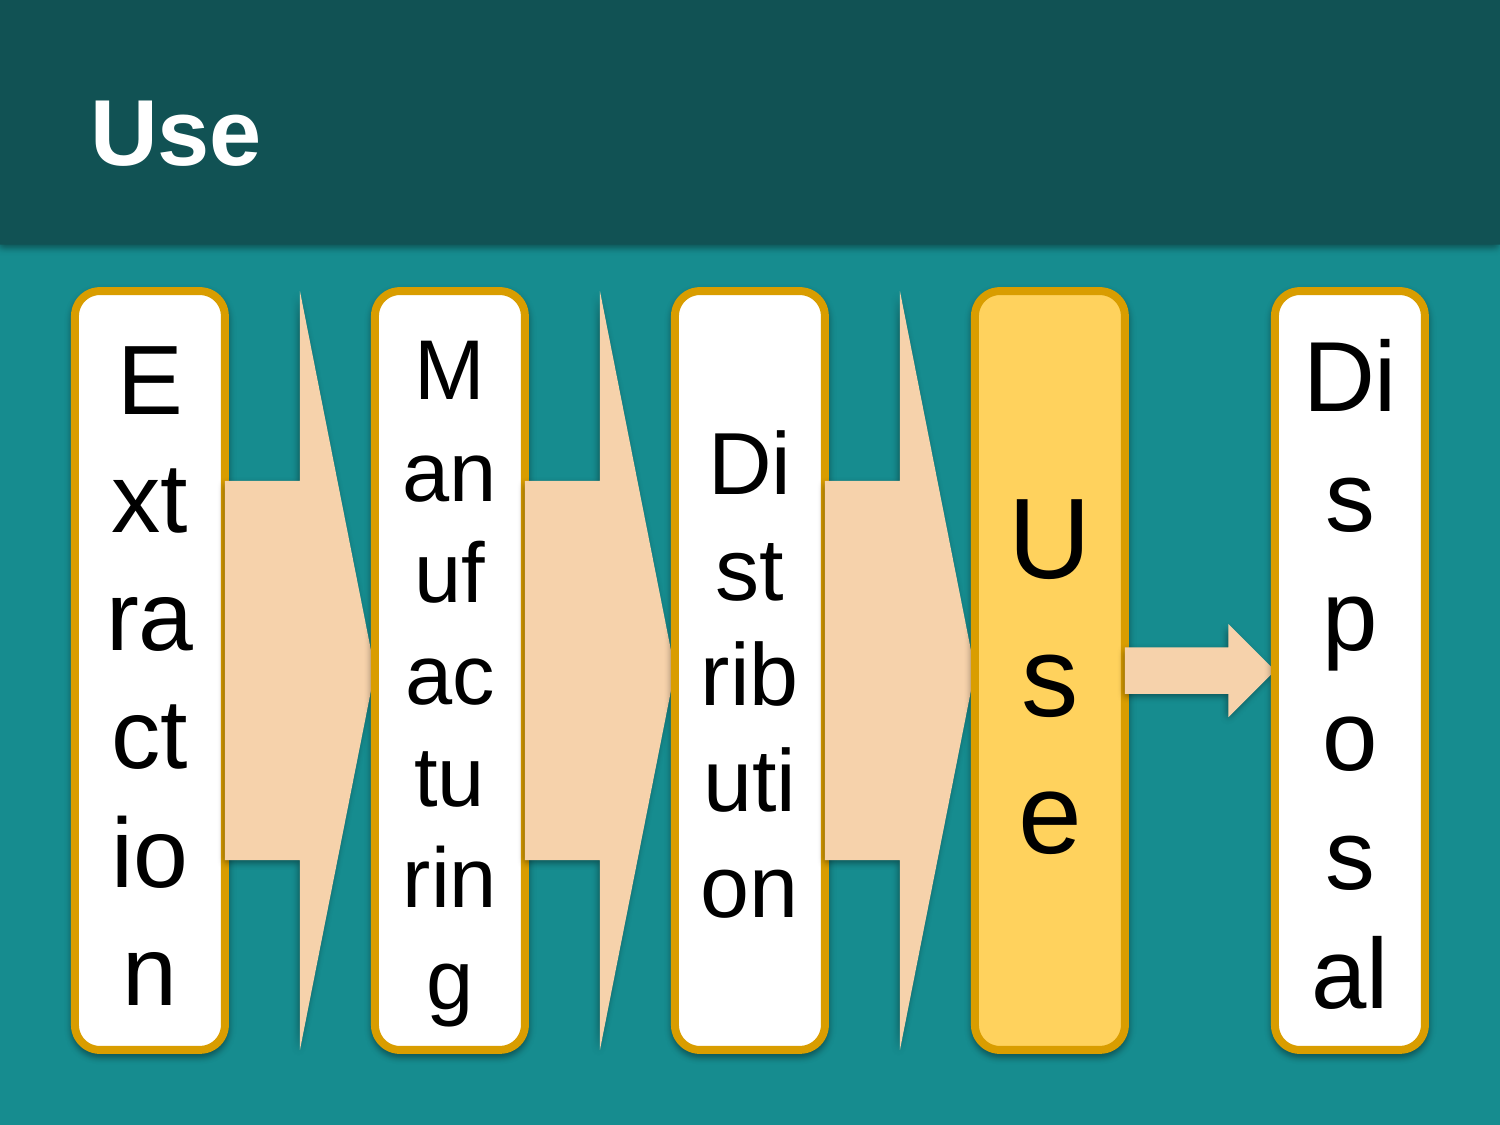

# Use
Extraction
Manufacturing
Distribution
Use
Disposal